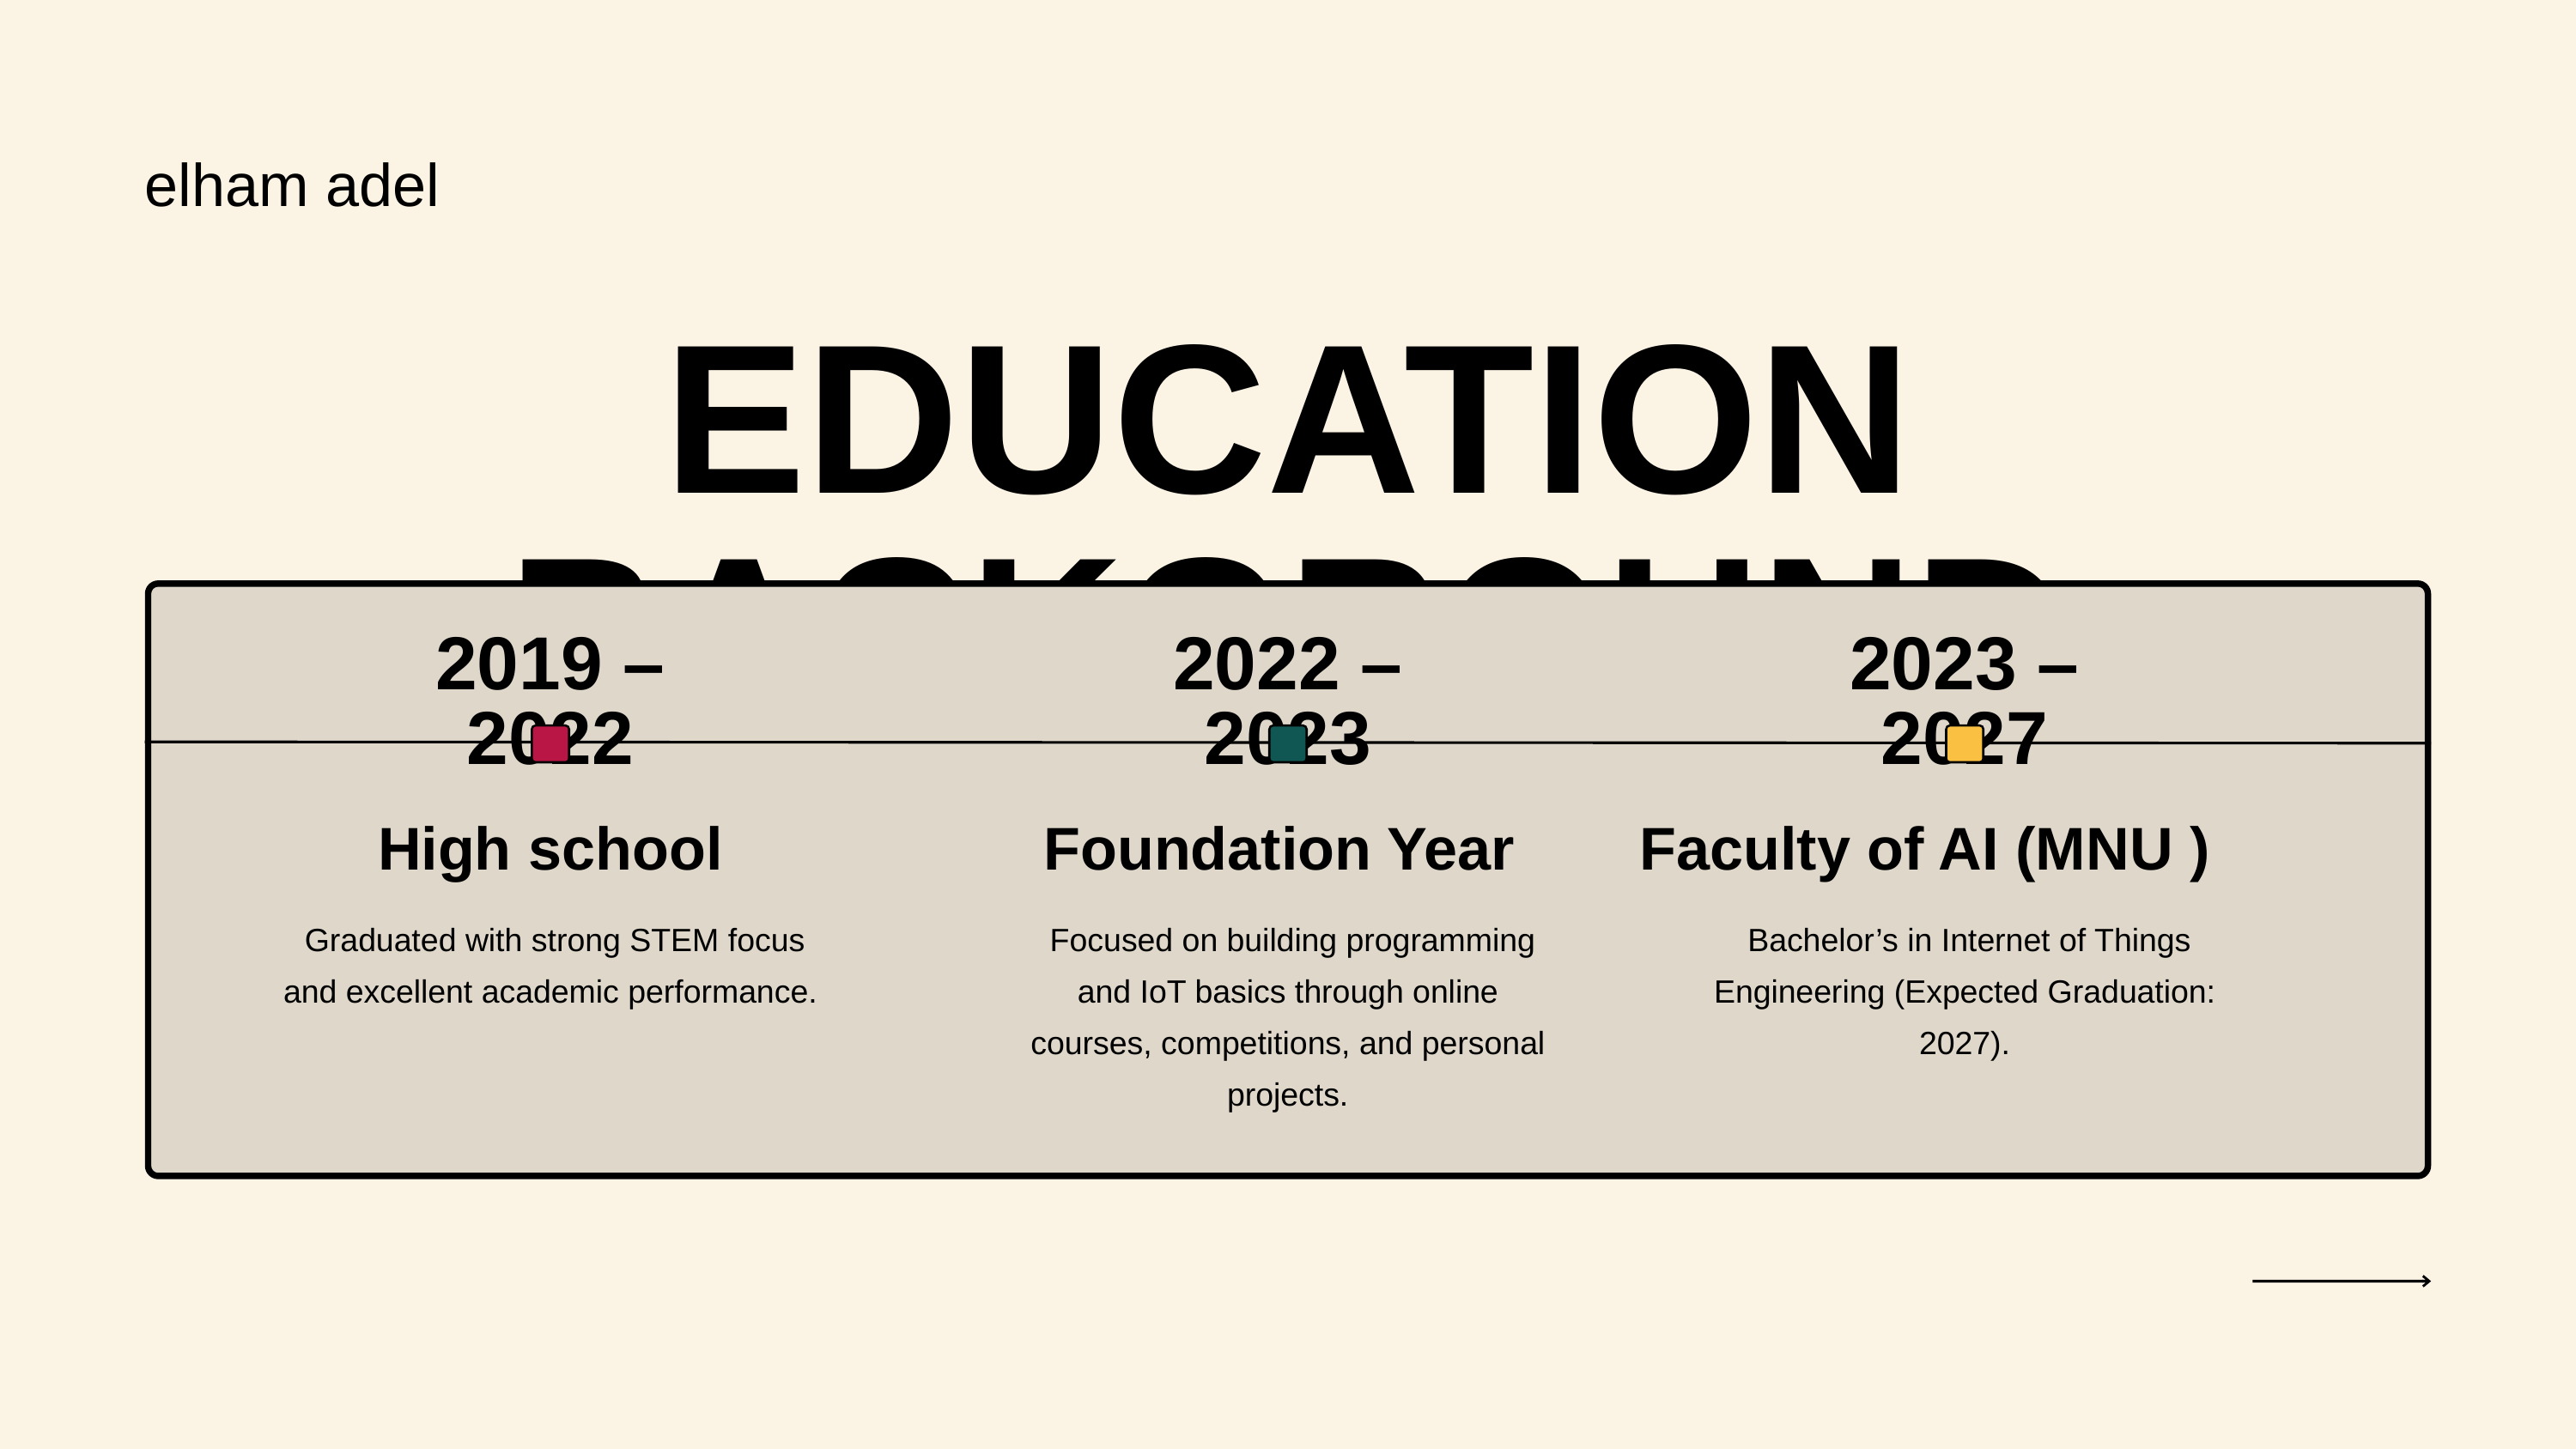

elham adel
EDUCATION BACKGROUND

2019 – 2022
2022 – 2023
2023 – 2027

High school
Foundation Year
Faculty of AI (MNU )
 Graduated with strong STEM focus and excellent academic performance.
 Focused on building programming and IoT basics through online courses, competitions, and personal projects.
 Bachelor’s in Internet of Things Engineering (Expected Graduation: 2027).